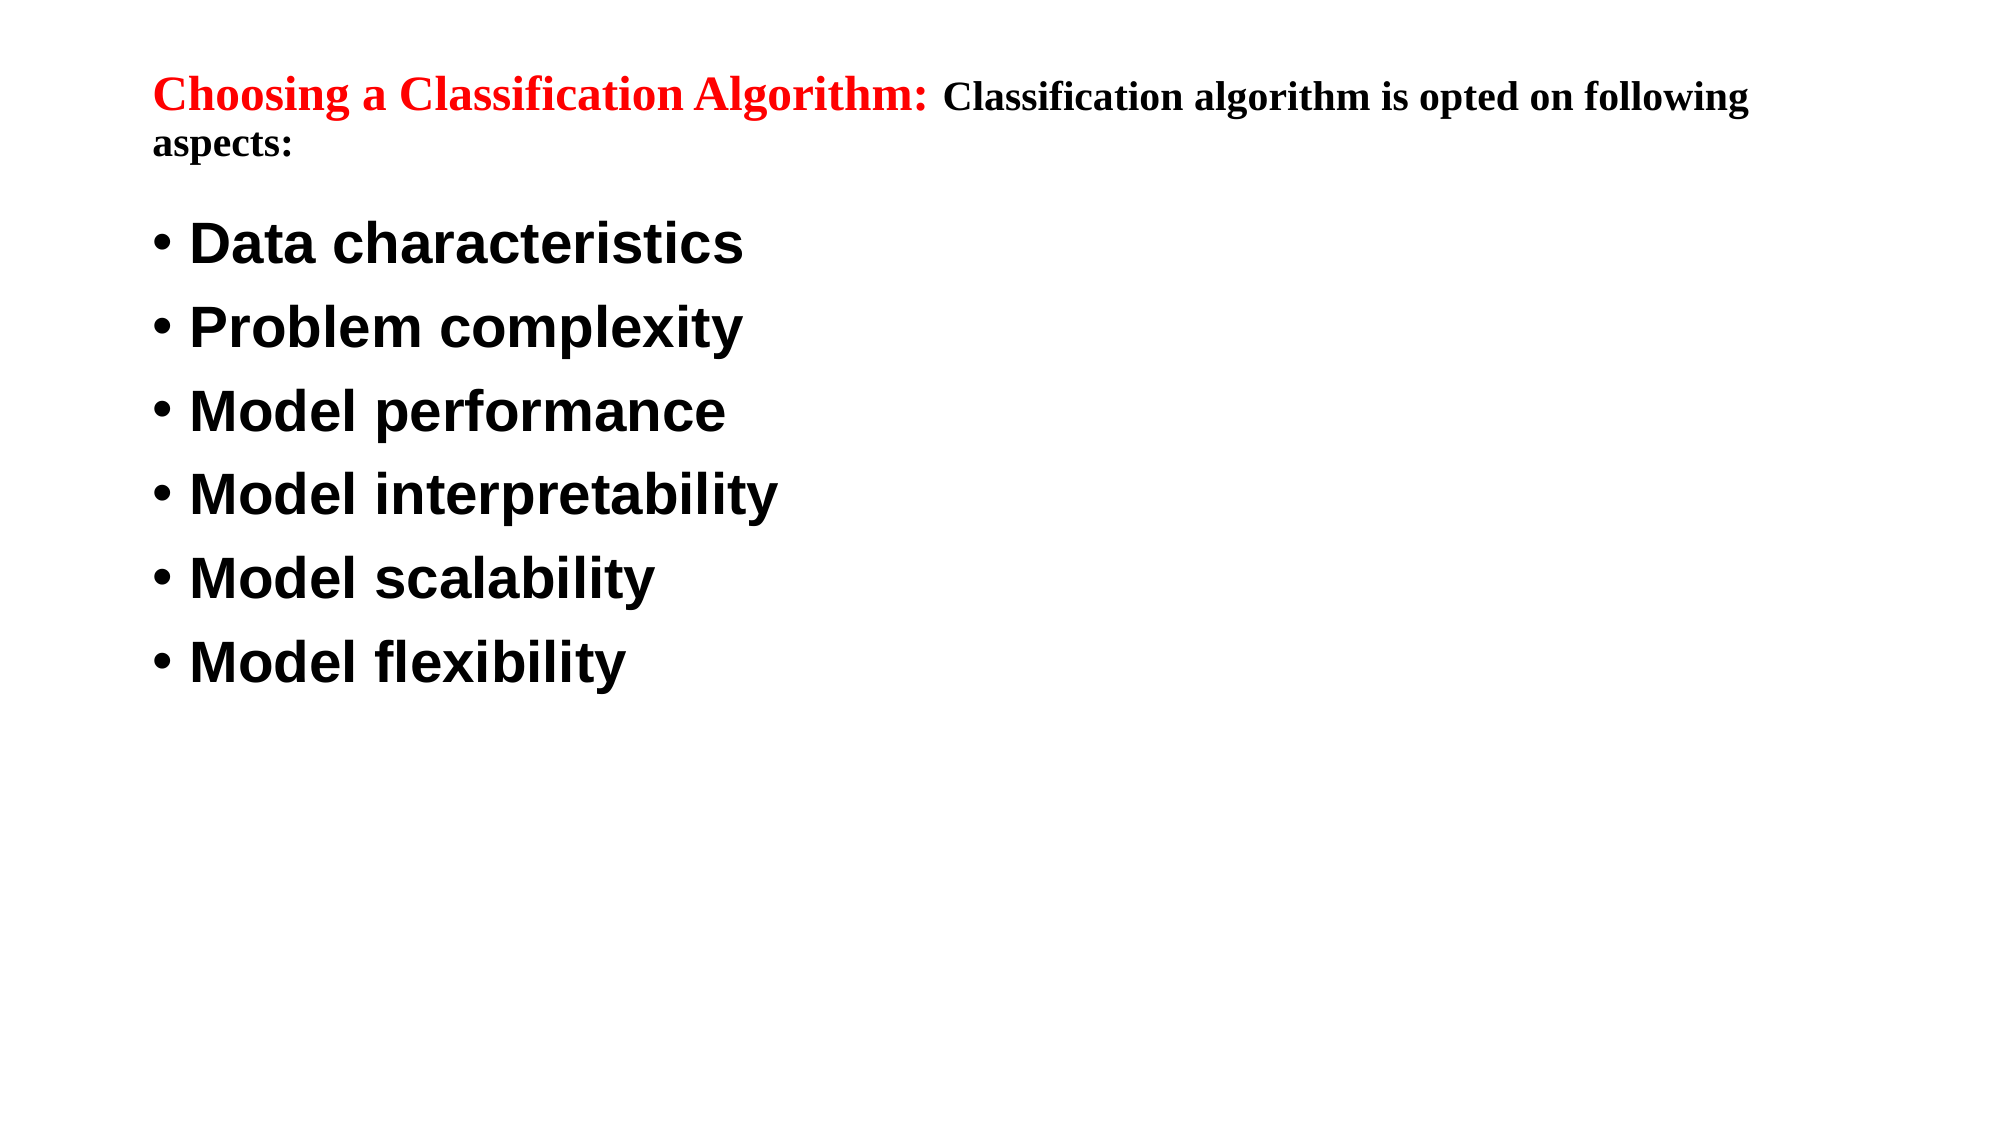

# Choosing a Classification Algorithm: Classification algorithm is opted on following aspects:
Data characteristics
Problem complexity
Model performance
Model interpretability
Model scalability
Model flexibility